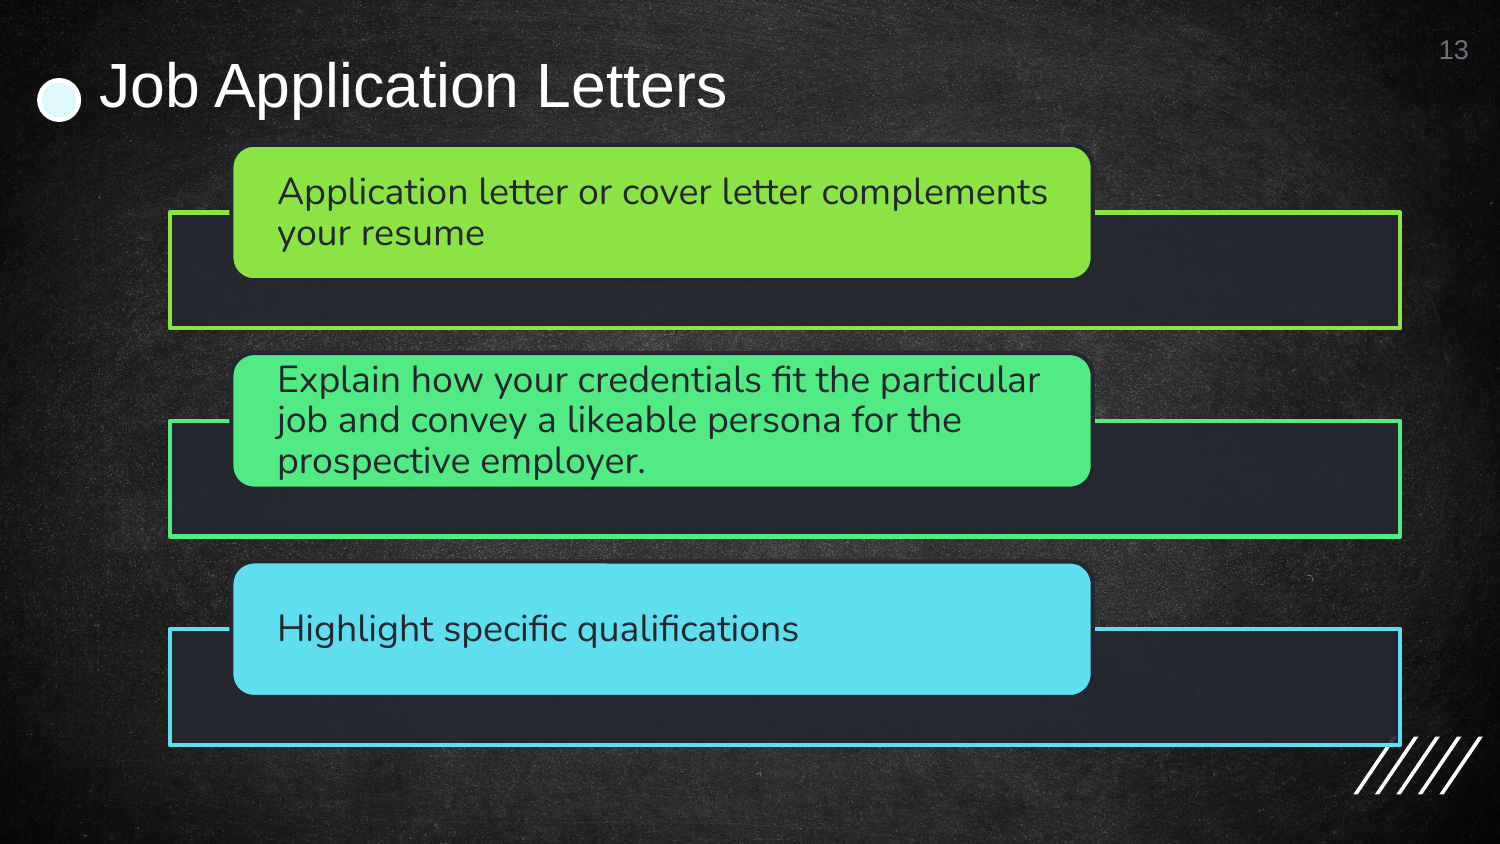

13
# Job Application Letters
Application letter or cover letter complements your resume
Explain how your credentials fit the particular job and convey a likeable persona for the prospective employer.
Highlight specific qualifications